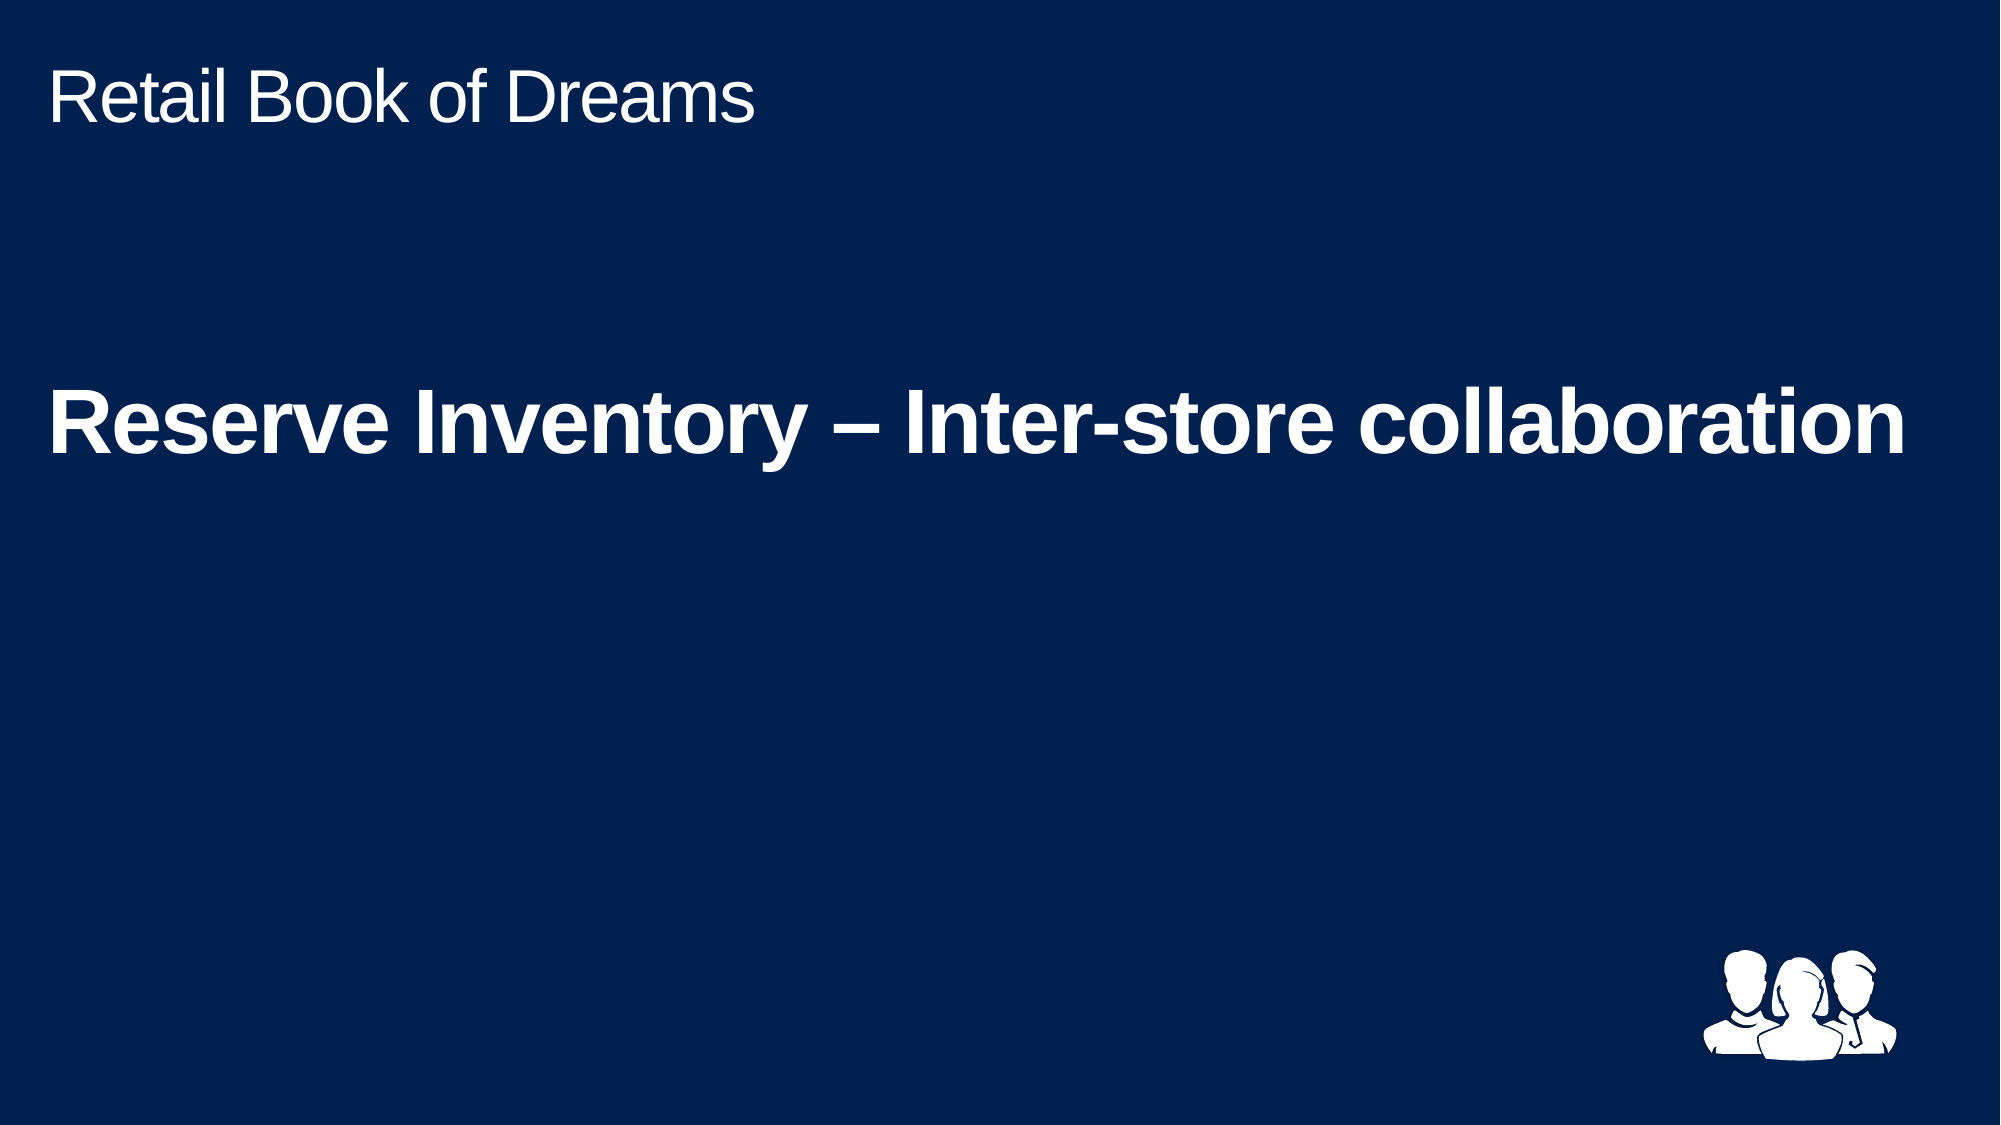

Retail Book of Dreams
# Reserve Inventory – Inter-store collaboration